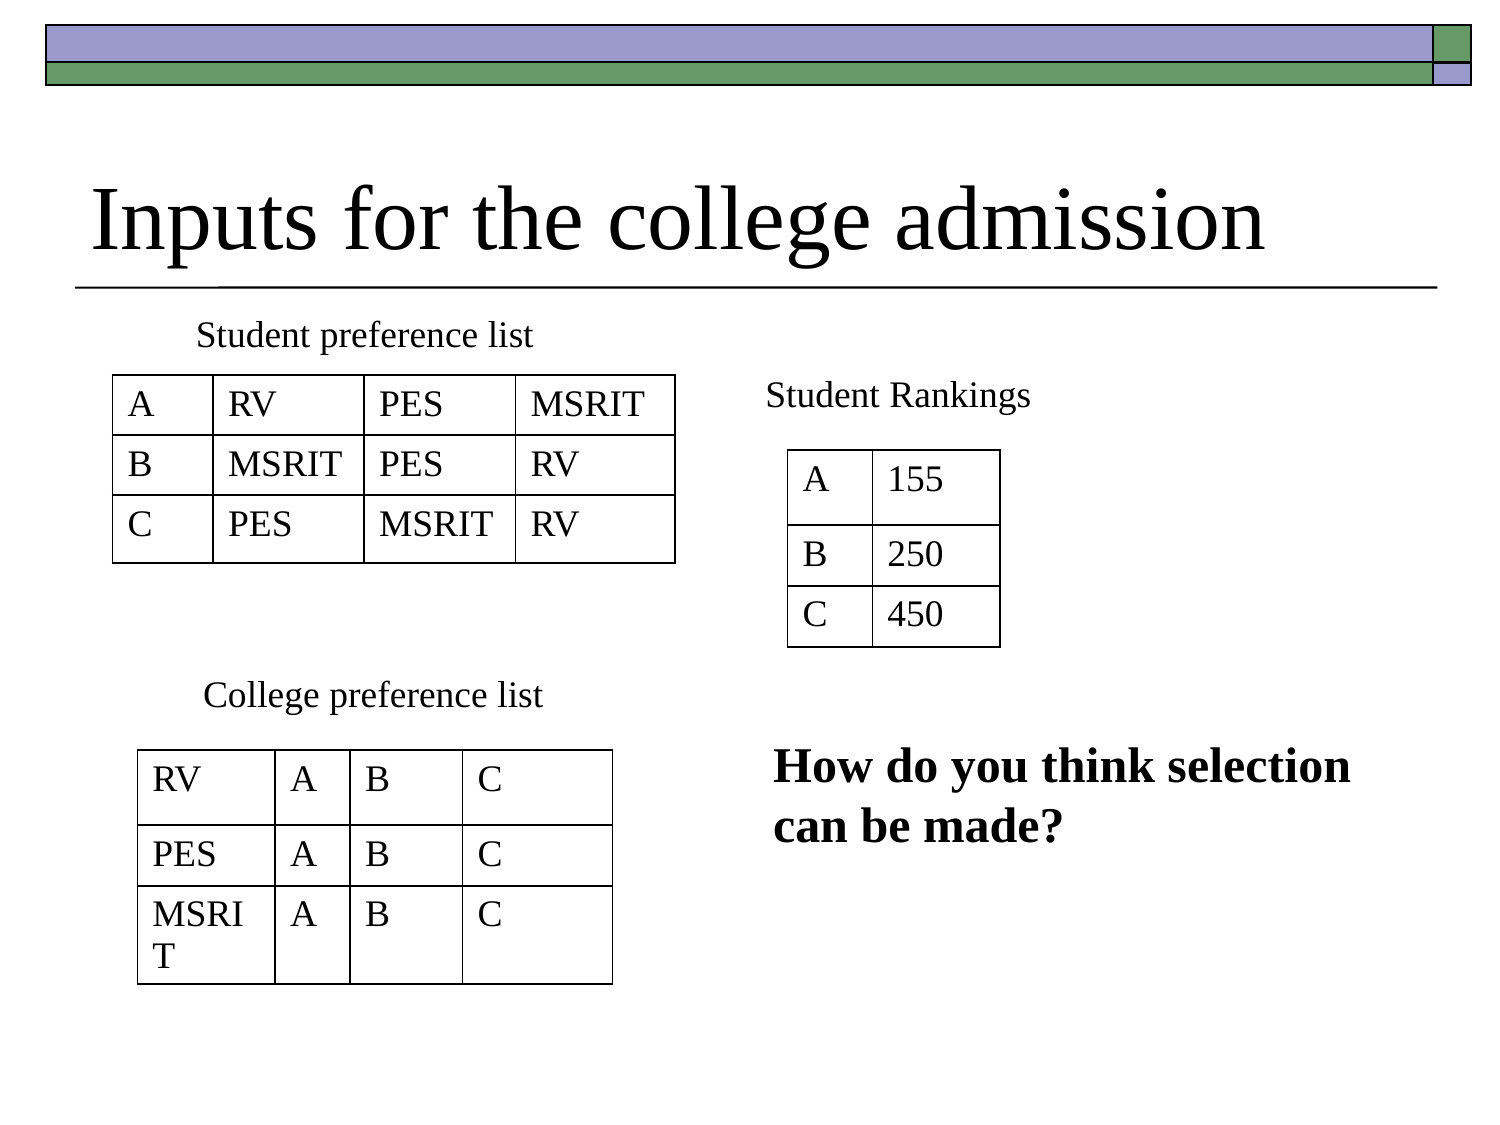

# Inputs for the college admission
Student preference list
Student Rankings
| A | RV | PES | MSRIT |
| --- | --- | --- | --- |
| B | MSRIT | PES | RV |
| C | PES | MSRIT | RV |
| A | 155 |
| --- | --- |
| B | 250 |
| C | 450 |
College preference list
How do you think selection
can be made?
| RV | A | B | C |
| --- | --- | --- | --- |
| PES | A | B | C |
| MSRIT | A | B | C |